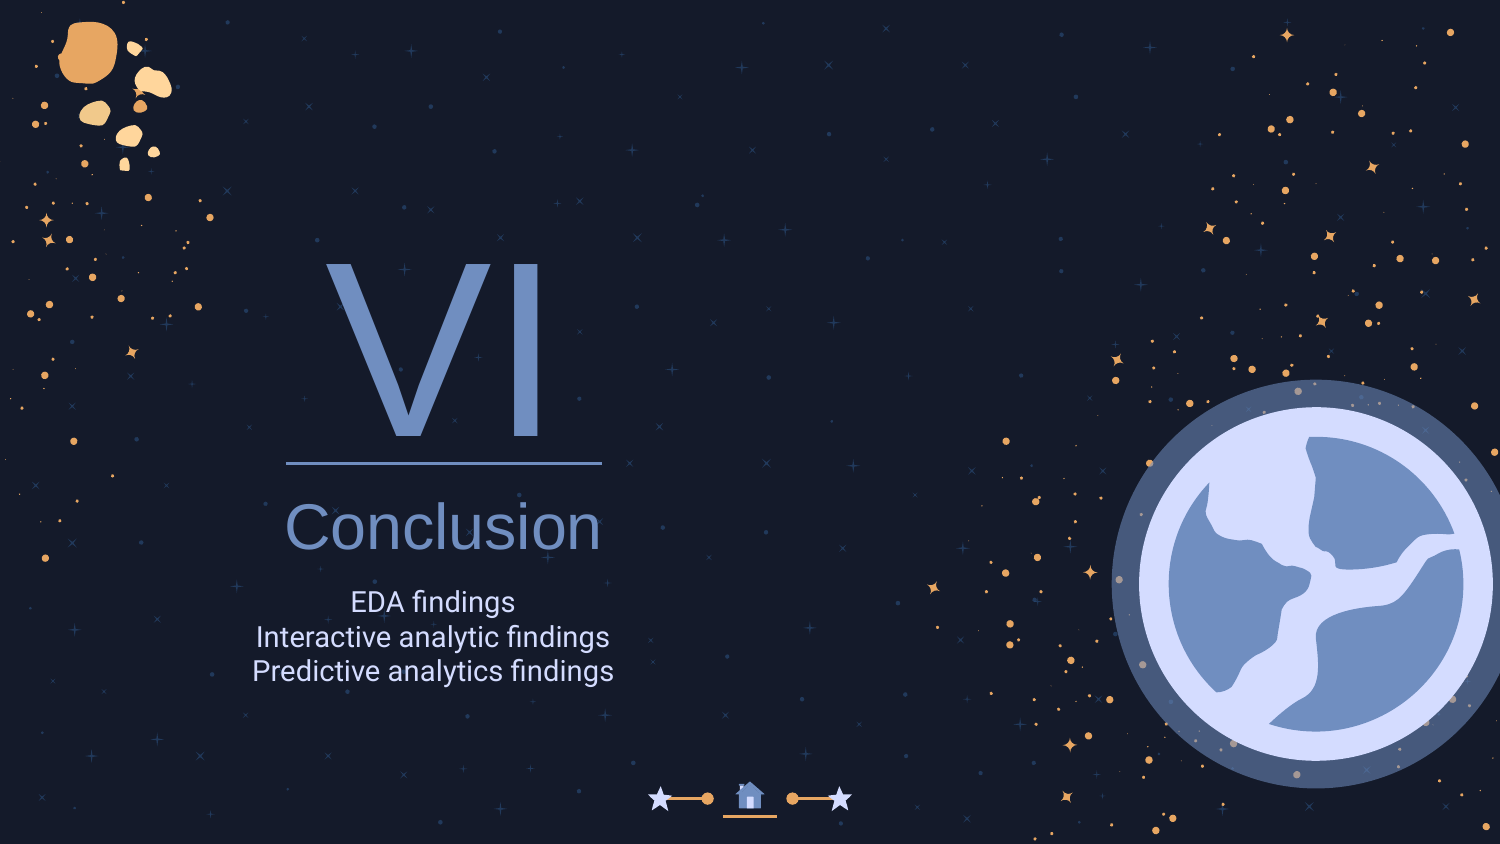

VI
# Conclusion
EDA findings
Interactive analytic findings
Predictive analytics findings